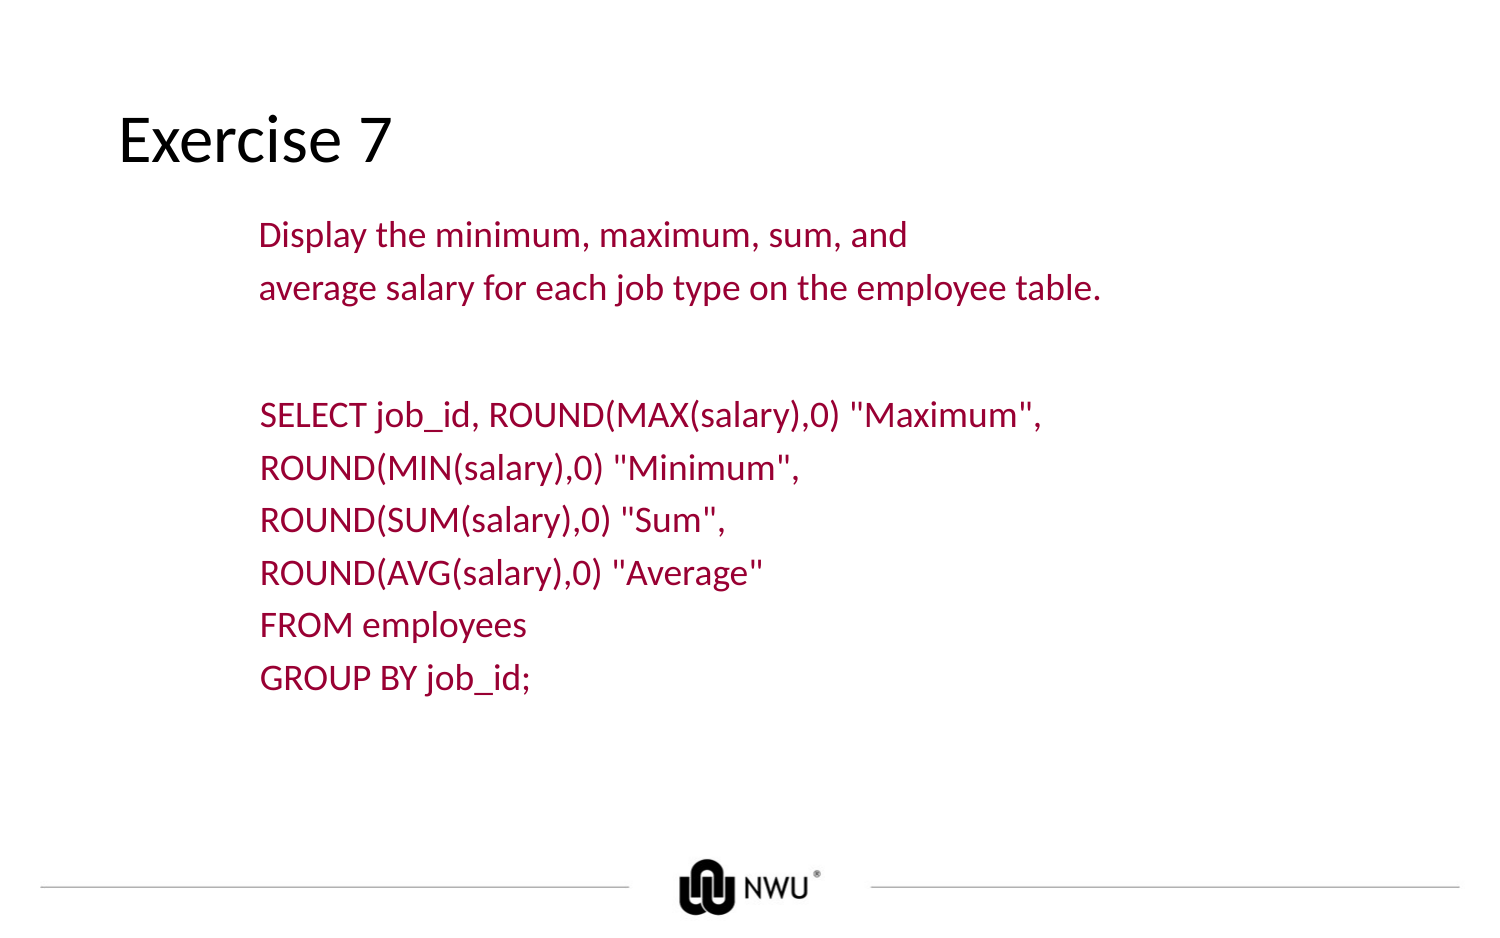

# Exercise 7
Display the minimum, maximum, sum, and
average salary for each job type on the employee table.
SELECT job_id, ROUND(MAX(salary),0) "Maximum",
ROUND(MIN(salary),0) "Minimum",
ROUND(SUM(salary),0) "Sum",
ROUND(AVG(salary),0) "Average"
FROM employees
GROUP BY job_id;